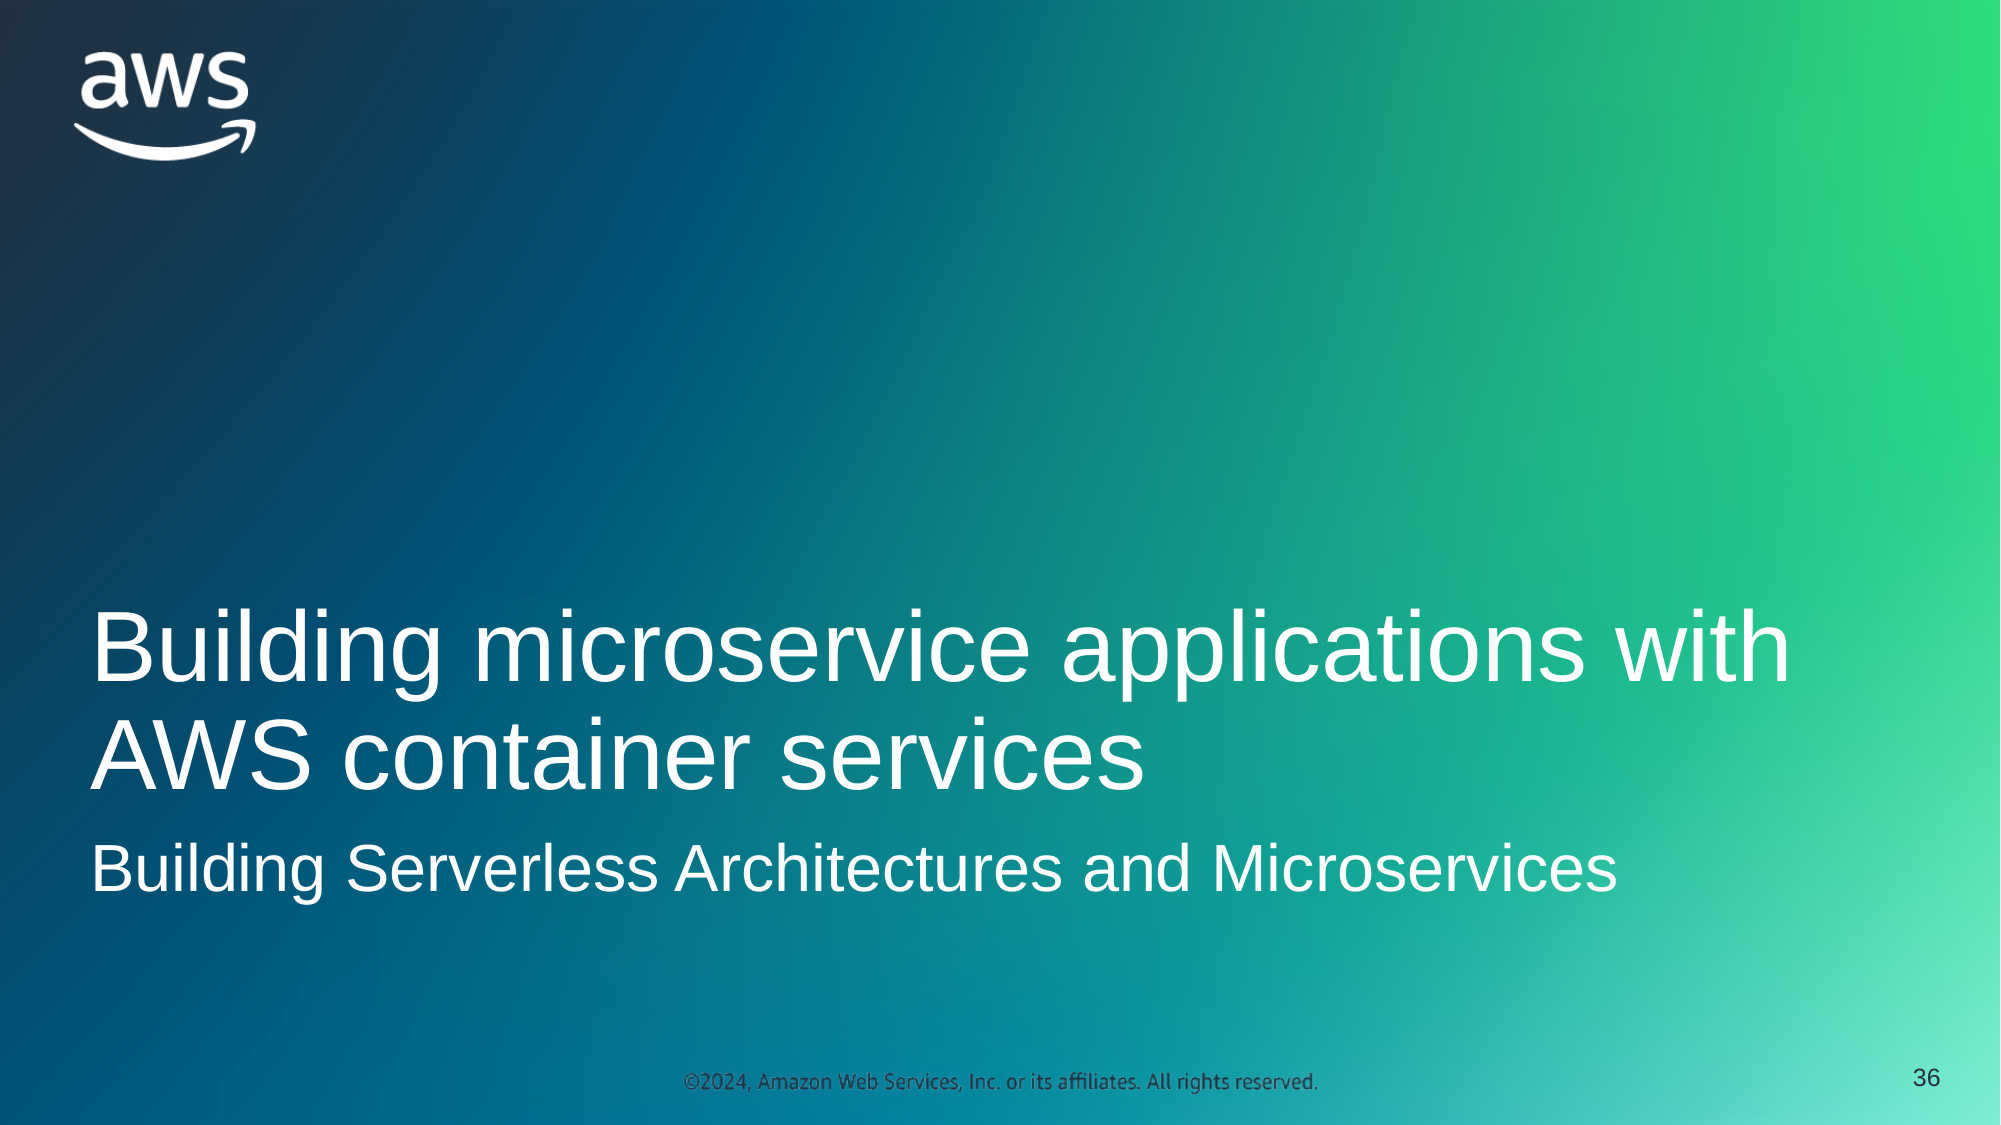

# Building microservice applications with AWS container services
Building Serverless Architectures and Microservices
36